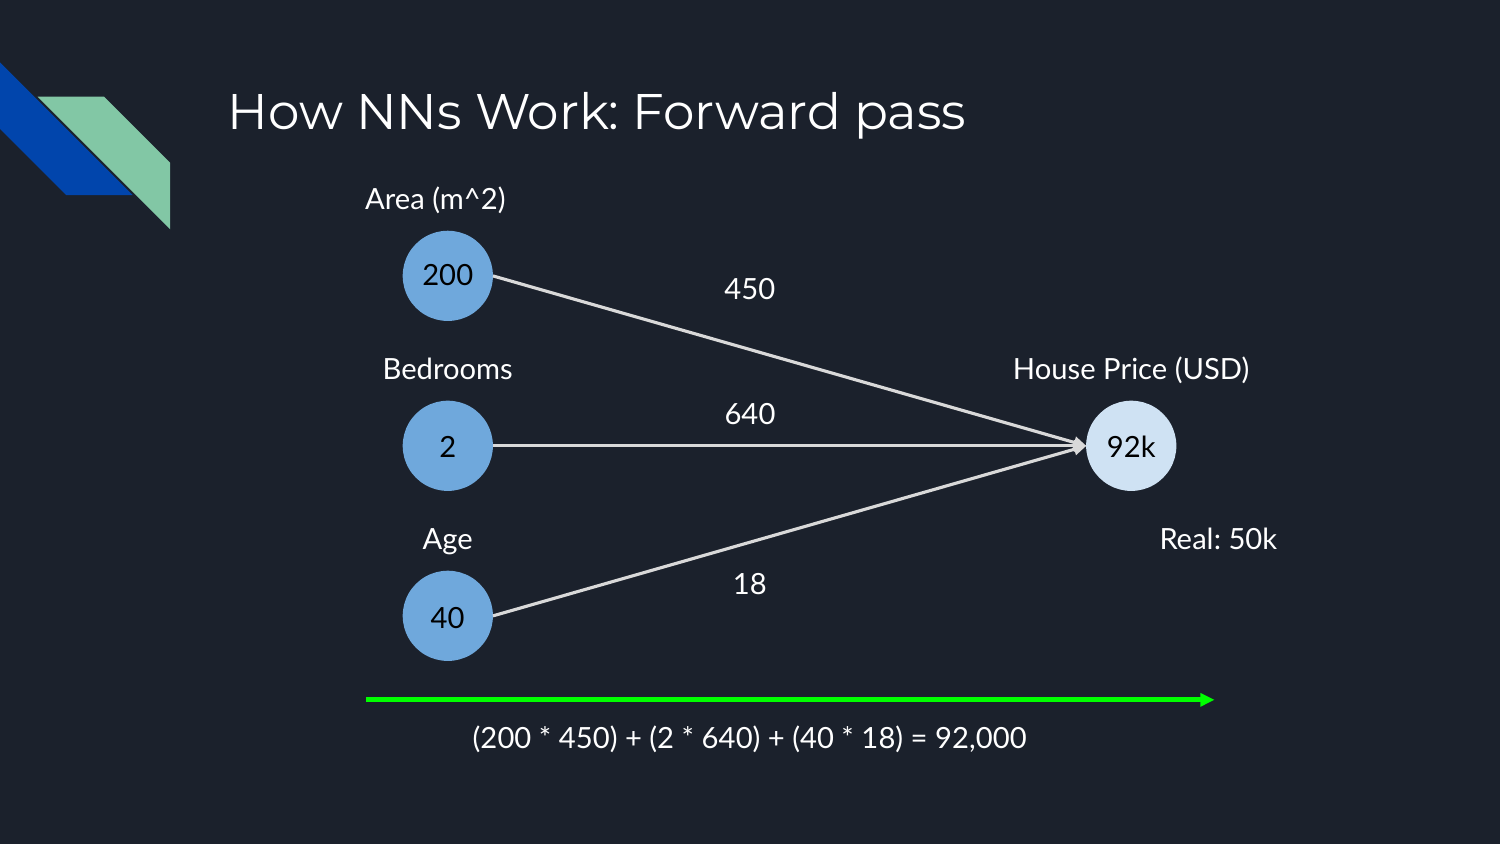

# How NNs Work: Forward pass
Area (m^2)

200
450
Bedrooms
House Price (USD)
640

2
92k
Age
Real: 50k
18

40
(200 * 450) + (2 * 640) + (40 * 18) = 92,000